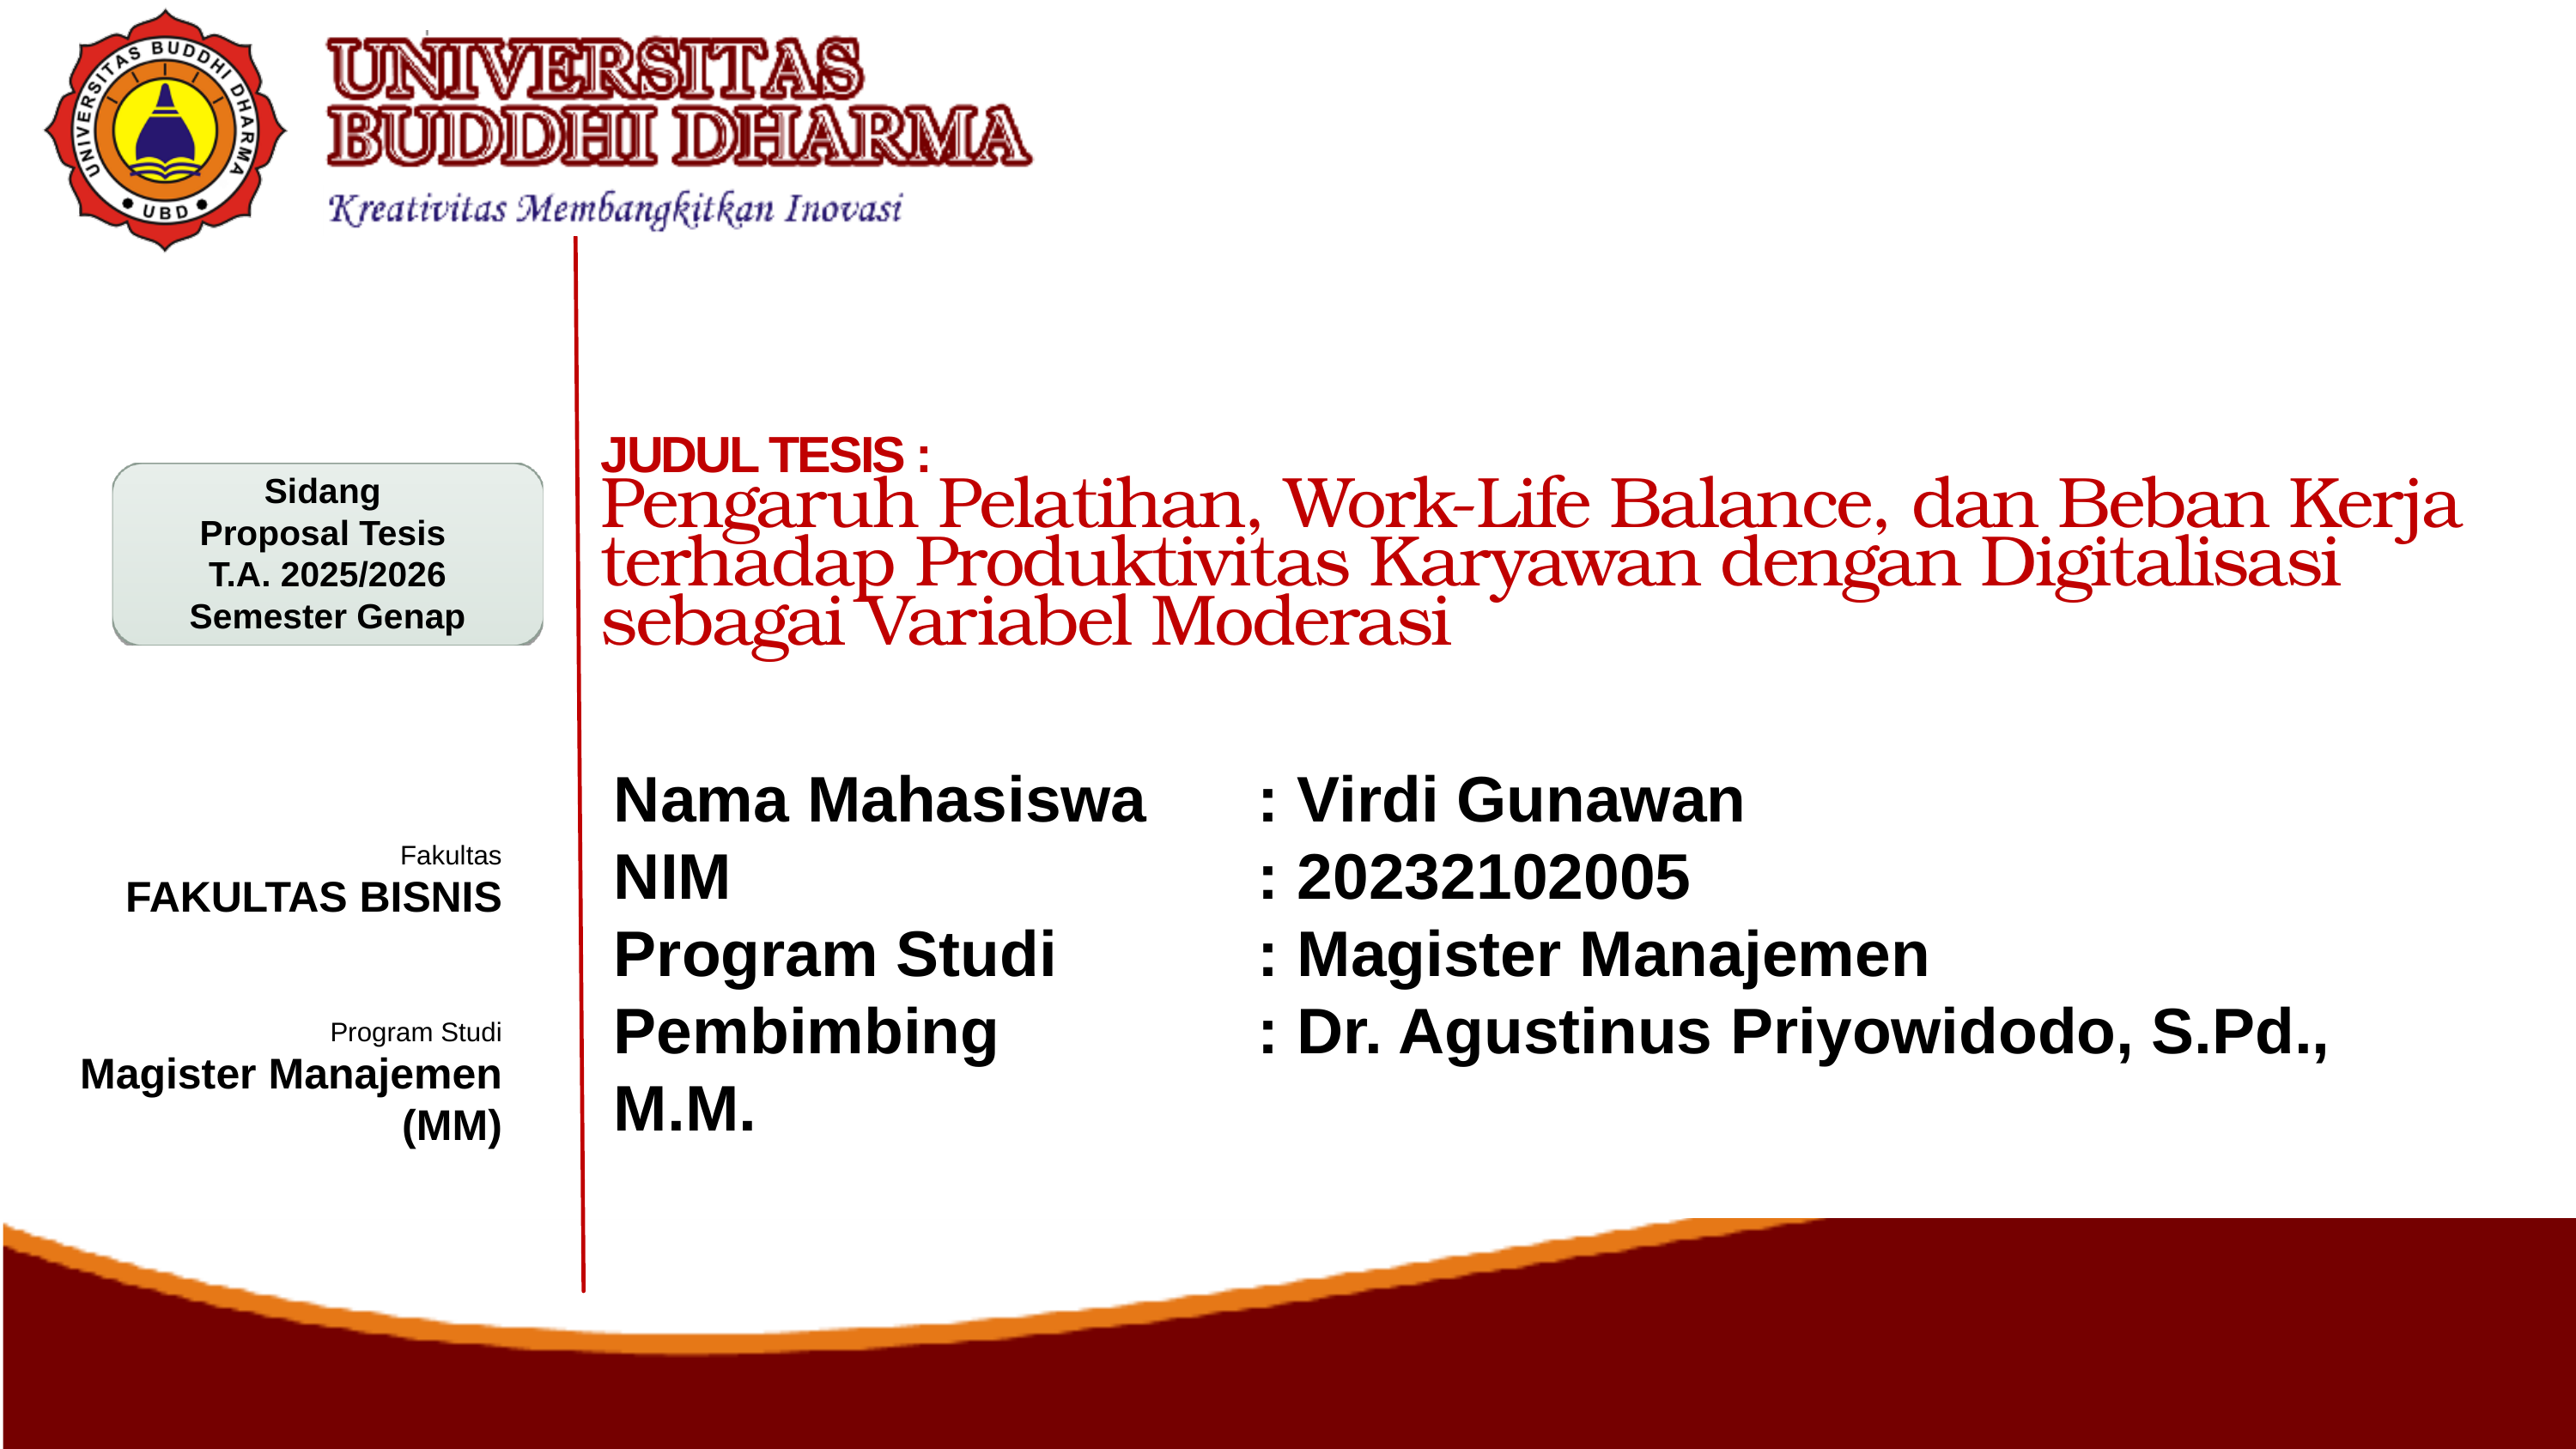

JUDUL TESIS :
Pengaruh Pelatihan, Work-Life Balance, dan Beban Kerja terhadap Produktivitas Karyawan dengan Digitalisasi sebagai Variabel Moderasi

Sidang
Proposal Tesis
T.A. 2025/2026
Semester Genap
Pertemuan ke:
Nama Mahasiswa	: Virdi Gunawan
NIM 				: 20232102005
Program Studi		: Magister Manajemen
Pembimbing 		: Dr. Agustinus Priyowidodo, S.Pd., M.M.

Fakultas
FAKULTAS BISNIS
Program Studi
Magister Manajemen (MM)